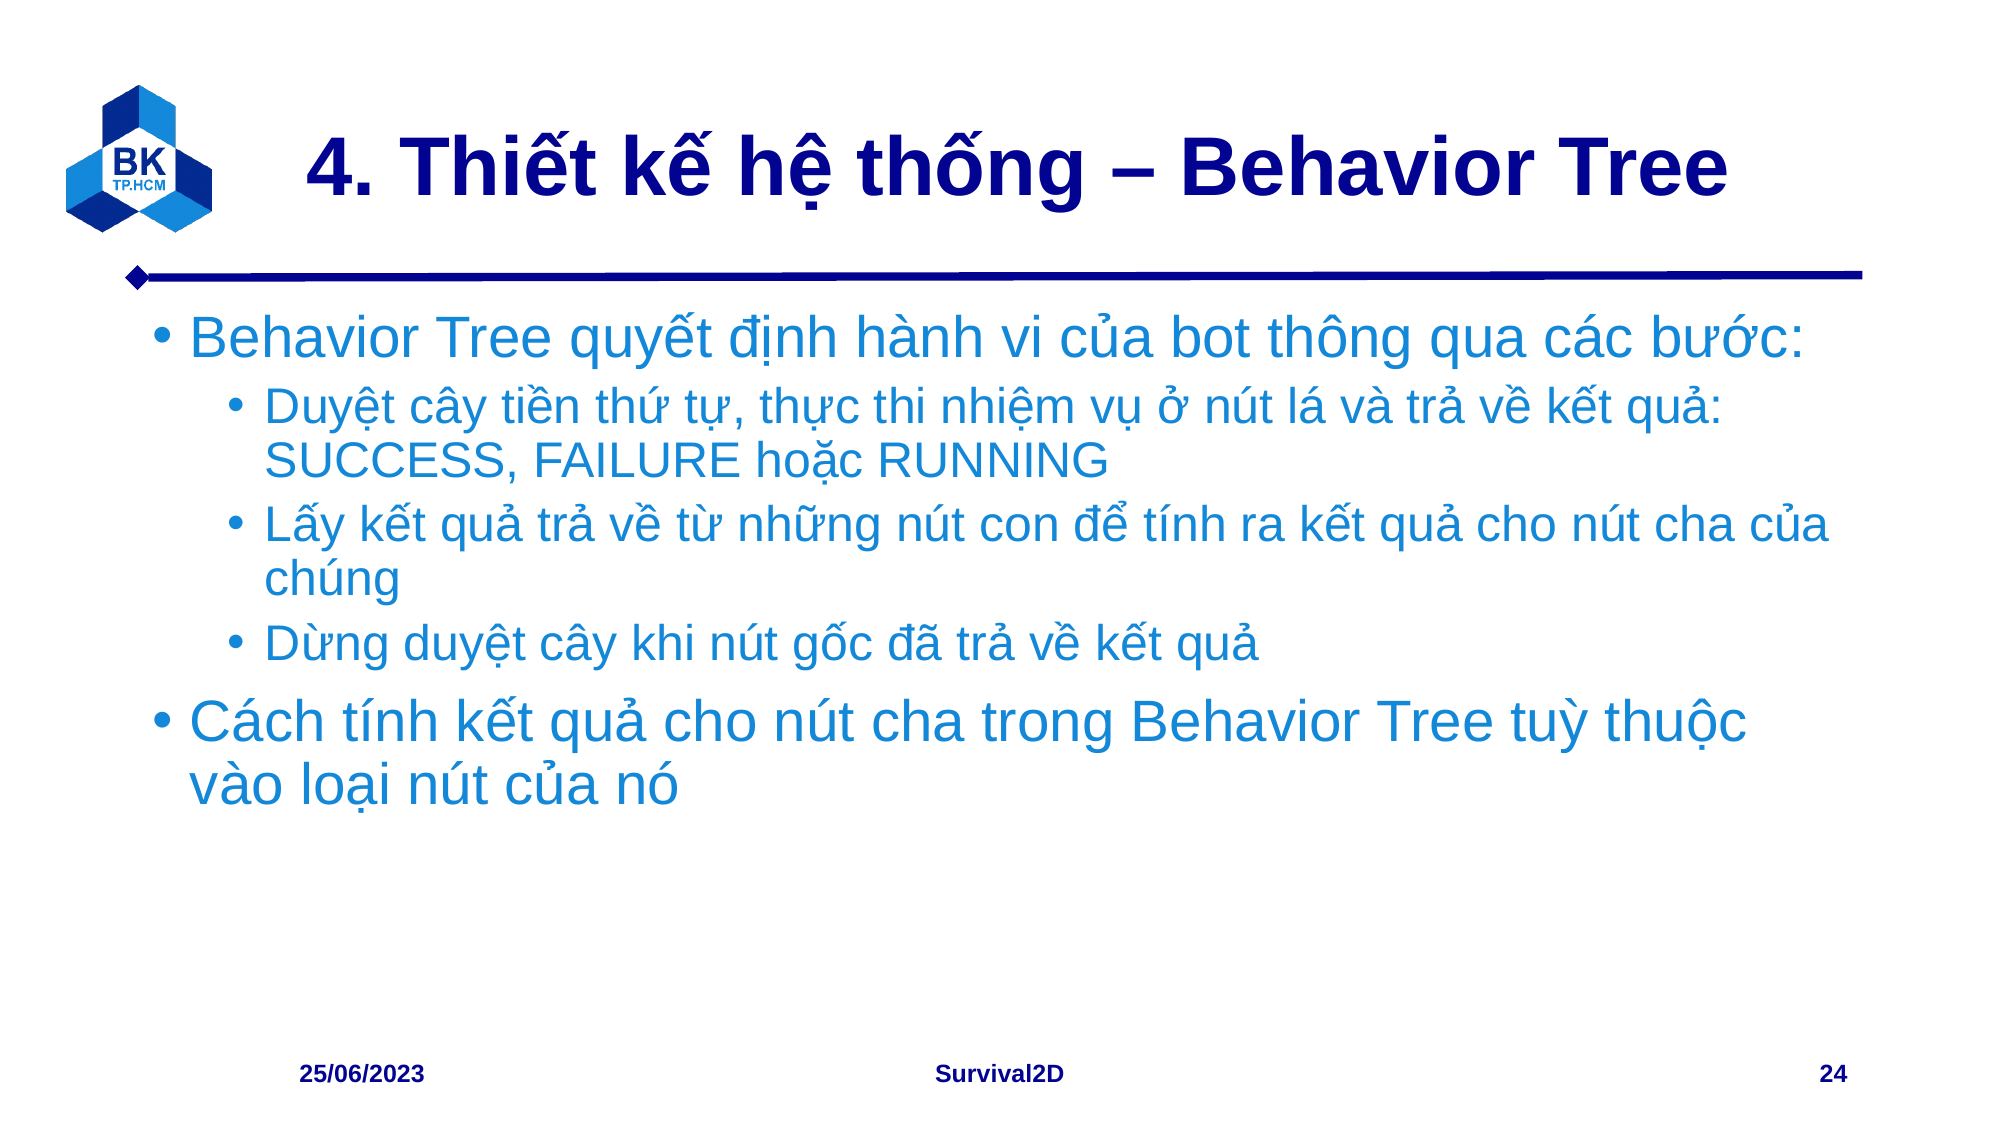

# 4. Thiết kế hệ thống – Behavior Tree
Behavior Tree quyết định hành vi của bot thông qua các bước:
Duyệt cây tiền thứ tự, thực thi nhiệm vụ ở nút lá và trả về kết quả: SUCCESS, FAILURE hoặc RUNNING
Lấy kết quả trả về từ những nút con để tính ra kết quả cho nút cha của chúng
Dừng duyệt cây khi nút gốc đã trả về kết quả
Cách tính kết quả cho nút cha trong Behavior Tree tuỳ thuộc vào loại nút của nó
25/06/2023
Survival2D
24